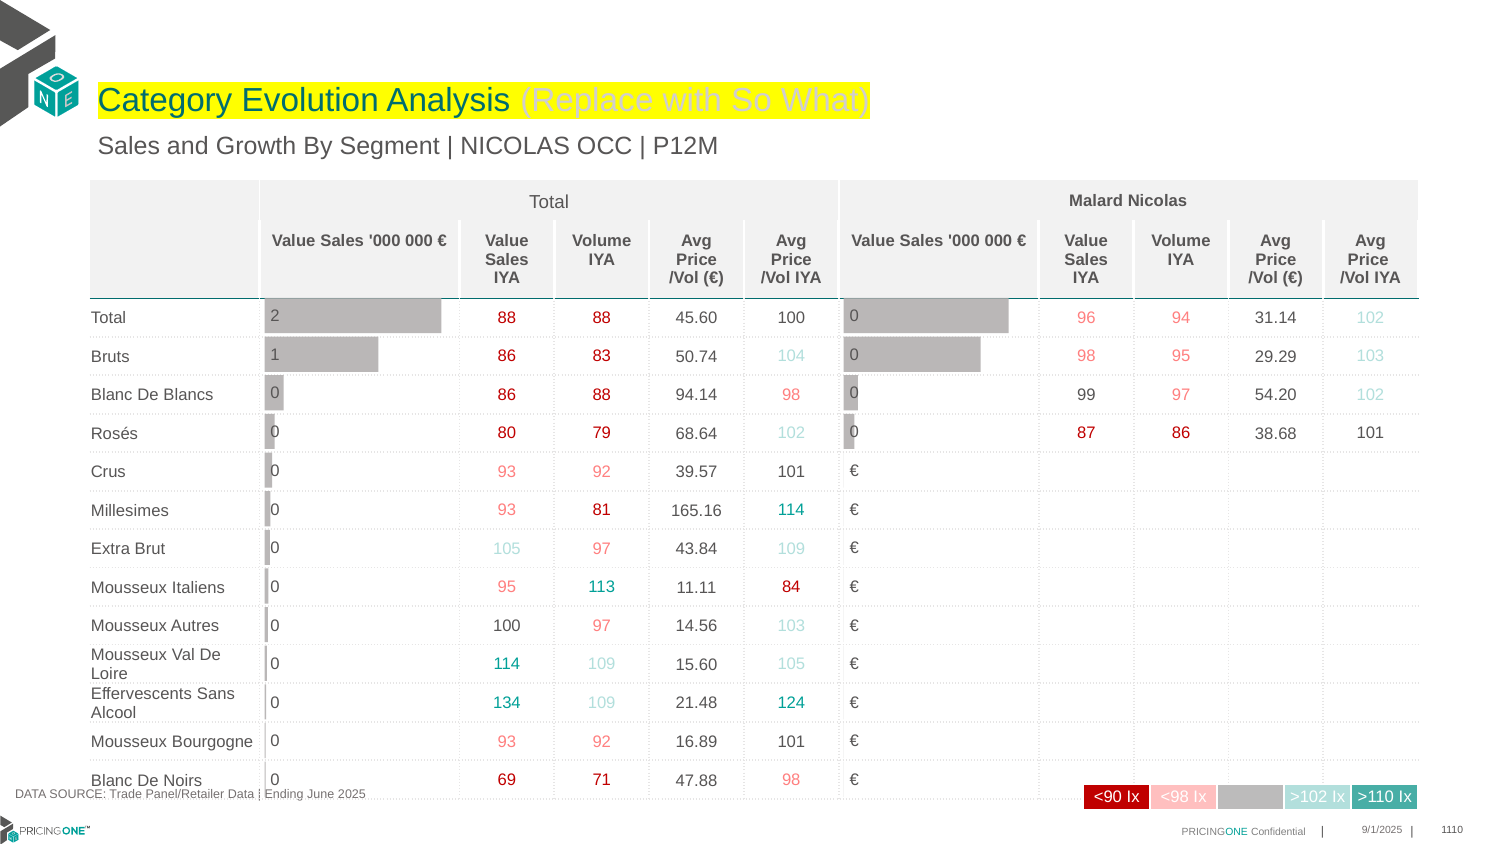

# Category Evolution Analysis (Replace with So What)
Sales and Growth By Segment | NICOLAS OCC | P12M
|  | Total |  |  |  |  | Malard Nicolas |  |  |  |  |
| --- | --- | --- | --- | --- | --- | --- | --- | --- | --- | --- |
|  | Value Sales '000 000 € | Value Sales IYA | Volume IYA | Avg Price /Vol (€) | Avg Price /Vol IYA | Value Sales '000 000 € | Value Sales IYA | Volume IYA | Avg Price /Vol (€) | Avg Price /Vol IYA |
| Total |  | 88 | 88 | 45.60 | 100 |  | 96 | 94 | 31.14 | 102 |
| Bruts |  | 86 | 83 | 50.74 | 104 |  | 98 | 95 | 29.29 | 103 |
| Blanc De Blancs |  | 86 | 88 | 94.14 | 98 |  | 99 | 97 | 54.20 | 102 |
| Rosés |  | 80 | 79 | 68.64 | 102 |  | 87 | 86 | 38.68 | 101 |
| Crus |  | 93 | 92 | 39.57 | 101 |  |  |  |  |  |
| Millesimes |  | 93 | 81 | 165.16 | 114 |  |  |  |  |  |
| Extra Brut |  | 105 | 97 | 43.84 | 109 |  |  |  |  |  |
| Mousseux Italiens |  | 95 | 113 | 11.11 | 84 |  |  |  |  |  |
| Mousseux Autres |  | 100 | 97 | 14.56 | 103 |  |  |  |  |  |
| Mousseux Val De Loire |  | 114 | 109 | 15.60 | 105 |  |  |  |  |  |
| Effervescents Sans Alcool |  | 134 | 109 | 21.48 | 124 |  |  |  |  |  |
| Mousseux Bourgogne |  | 93 | 92 | 16.89 | 101 |  |  |  |  |  |
| Blanc De Noirs |  | 69 | 71 | 47.88 | 98 |  |  |  |  |  |

### Chart

| Category | Value Sales |
|---|---|
| Grand | 0.156347 |
| Bruts | 0.12994 |
| Blanc De Blancs | 0.013333 |
| Rosés | 0.010056 |
| Crus | 0.0 |
| Millesimes | 0.0 |
| Extra Brut | 0.0 |
| Mousseux Italiens | 0.0 |
| Mousseux Autres | 0.0 |
| Mousseux Val De Loire | 0.0 |
| Effervescents Sans Alcool | 0.0 |
| Mousseux Bourgogne | 0.0 |
| Blanc De Noirs | 0.0 |

### Chart

| Category | Value Sales |
|---|---|
| Grand | 1.676462 |
| Bruts | 1.080219 |
| Blanc De Blancs | 0.181793 |
| Rosés | 0.096852 |
| Crus | 0.072617 |
| Millesimes | 0.055163 |
| Extra Brut | 0.049804 |
| Mousseux Italiens | 0.035992 |
| Mousseux Autres | 0.03115 |
| Mousseux Val De Loire | 0.021201 |
| Effervescents Sans Alcool | 0.01592 |
| Mousseux Bourgogne | 0.010317 |
| Blanc De Noirs | 0.010437 |
DATA SOURCE: Trade Panel/Retailer Data | Ending June 2025
| <90 Ix | <98 Ix |  | >102 Ix | >110 Ix |
| --- | --- | --- | --- | --- |

9/1/2025
1110